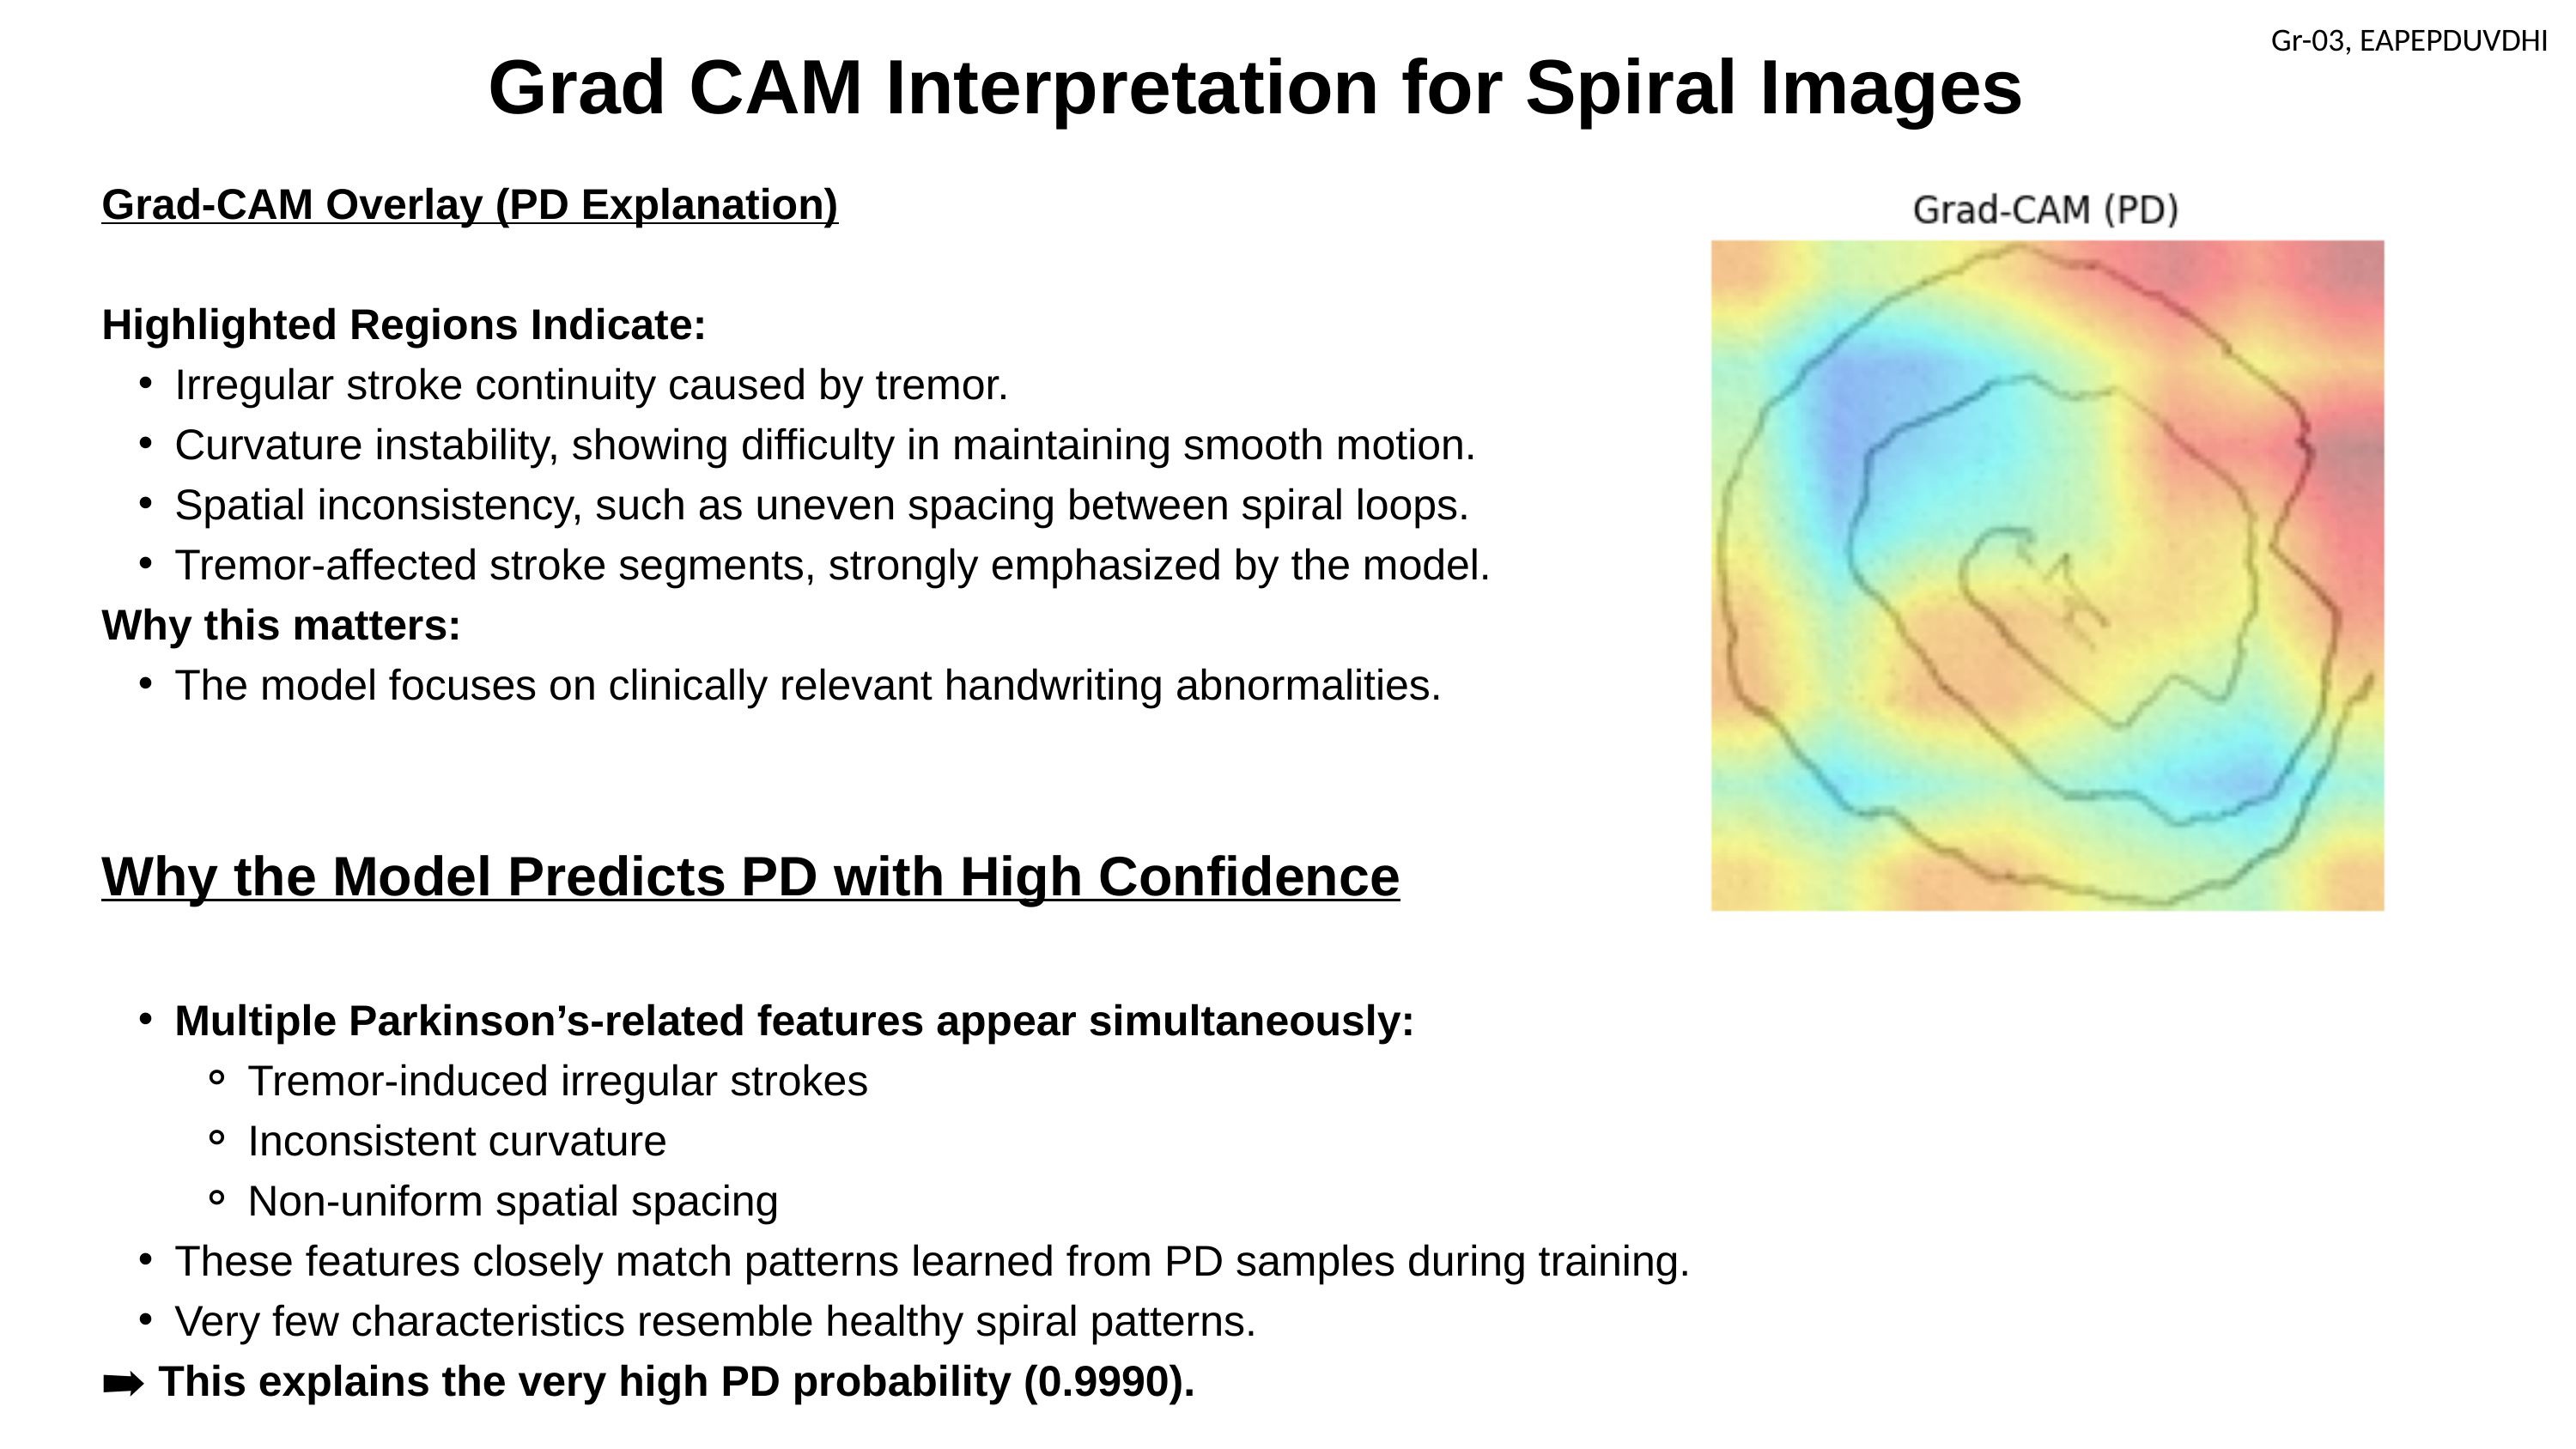

Grad CAM Interpretation for Spiral Images
Grad-CAM Overlay (PD Explanation)

Highlighted Regions Indicate:
Irregular stroke continuity caused by tremor.
Curvature instability, showing difficulty in maintaining smooth motion.
Spatial inconsistency, such as uneven spacing between spiral loops.
Tremor-affected stroke segments, strongly emphasized by the model.
Why this matters:
The model focuses on clinically relevant handwriting abnormalities.

Why the Model Predicts PD with High Confidence

Multiple Parkinson’s-related features appear simultaneously:
Tremor-induced irregular strokes
Inconsistent curvature
Non-uniform spatial spacing
These features closely match patterns learned from PD samples during training.
Very few characteristics resemble healthy spiral patterns.
➡️ This explains the very high PD probability (0.9990).